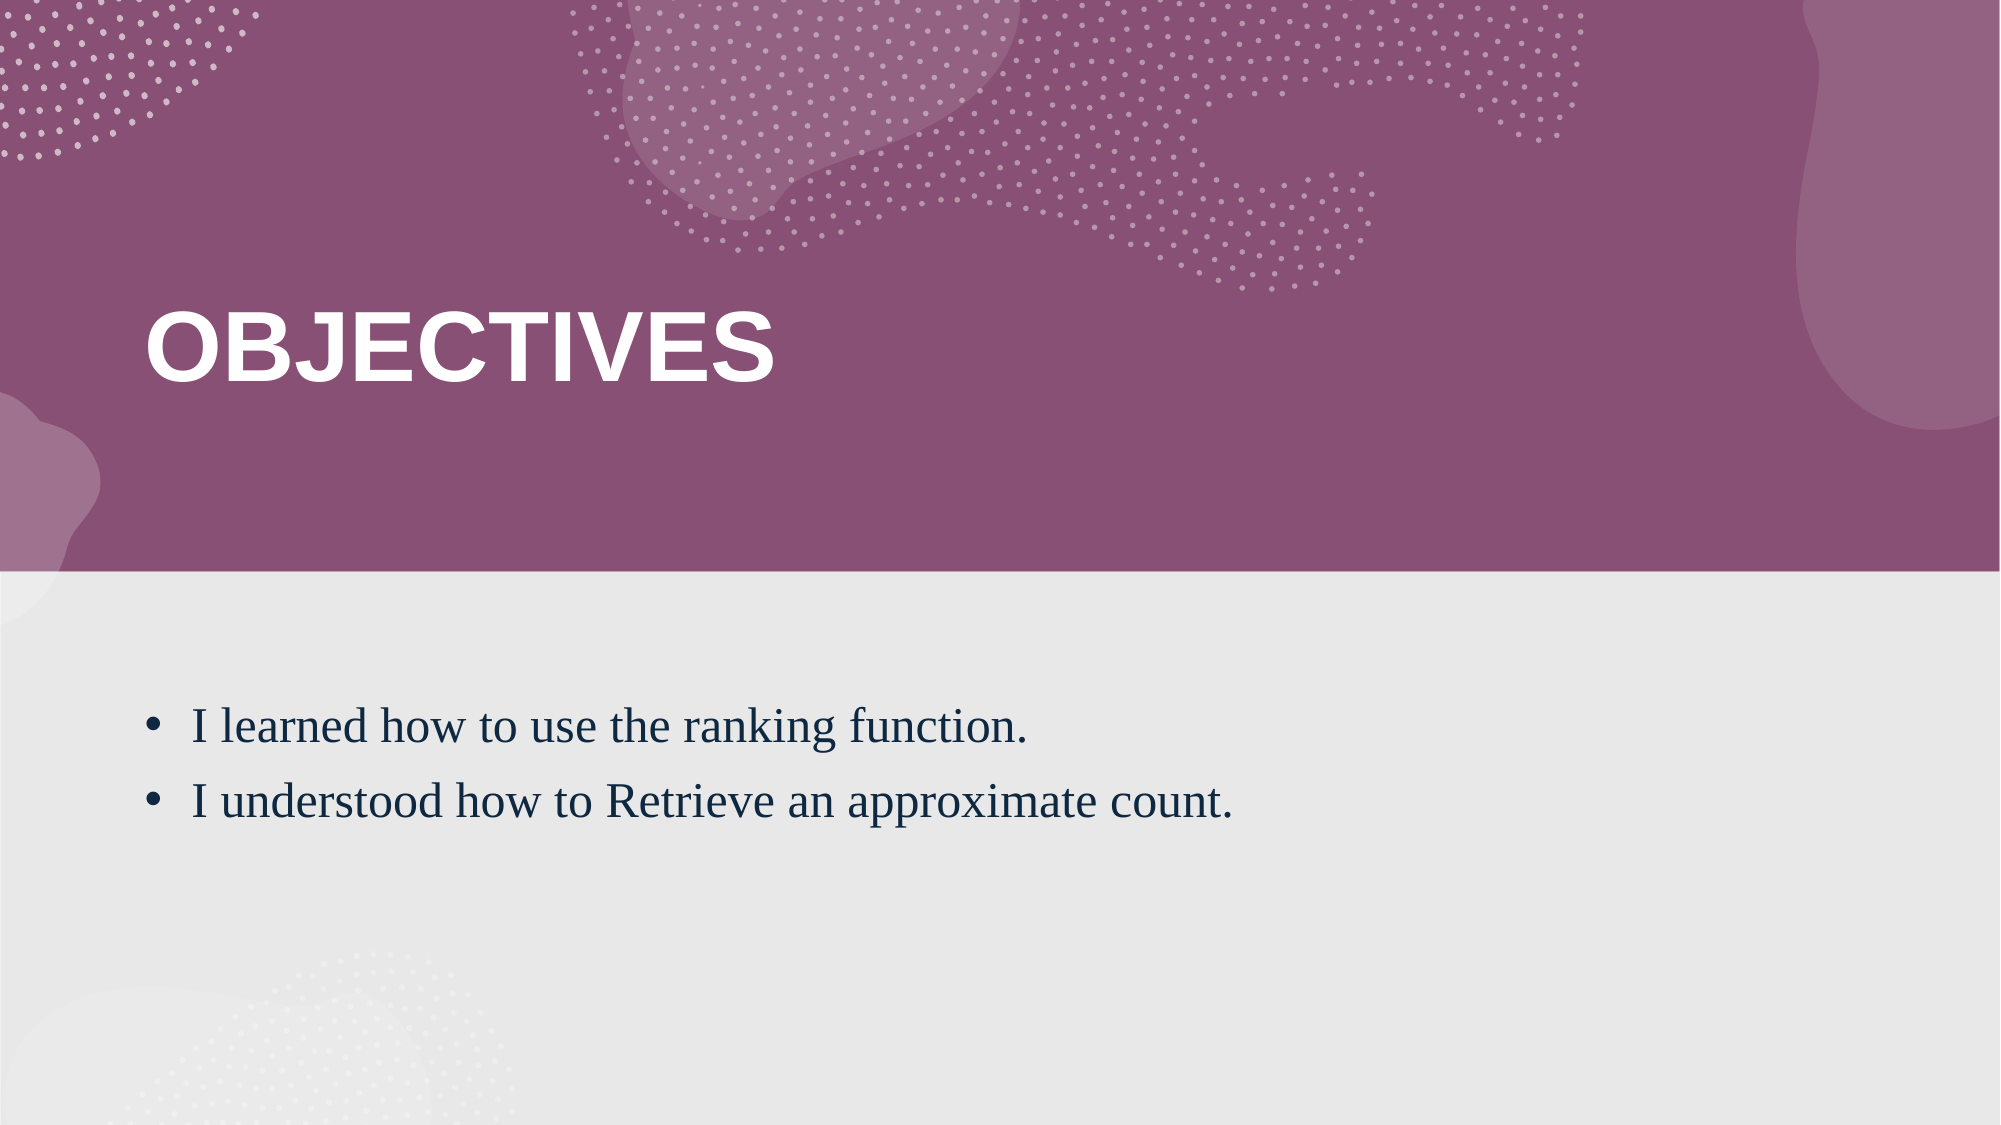

# OBJECTIVES
I learned how to use the ranking function.
I understood how to Retrieve an approximate count.